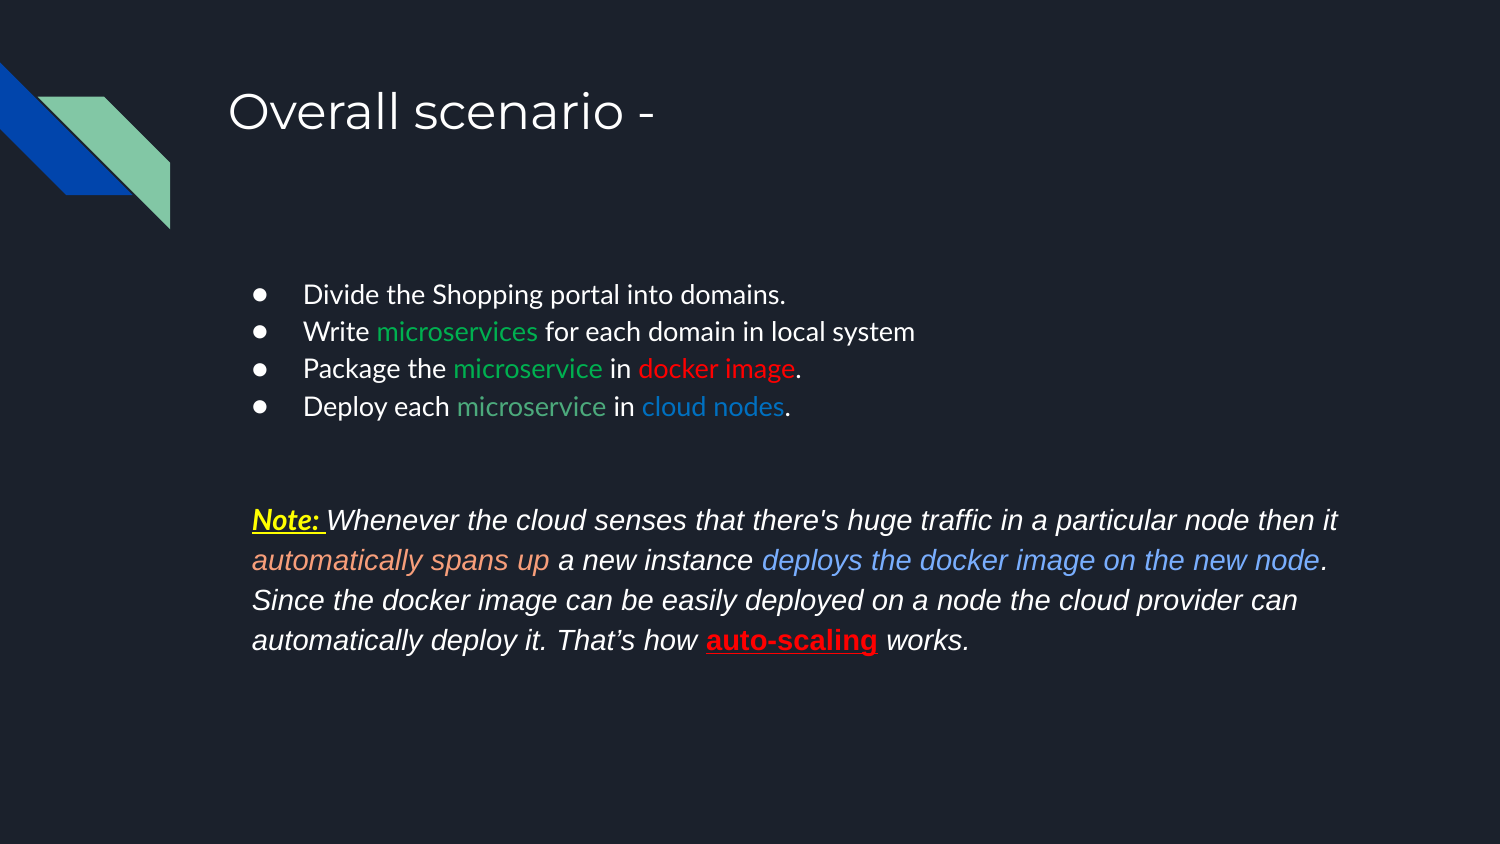

# Overall scenario -
Divide the Shopping portal into domains.
Write microservices for each domain in local system
Package the microservice in docker image.
Deploy each microservice in cloud nodes.

Note: Whenever the cloud senses that there's huge traffic in a particular node then it automatically spans up a new instance deploys the docker image on the new node. Since the docker image can be easily deployed on a node the cloud provider can automatically deploy it. That’s how auto-scaling works.